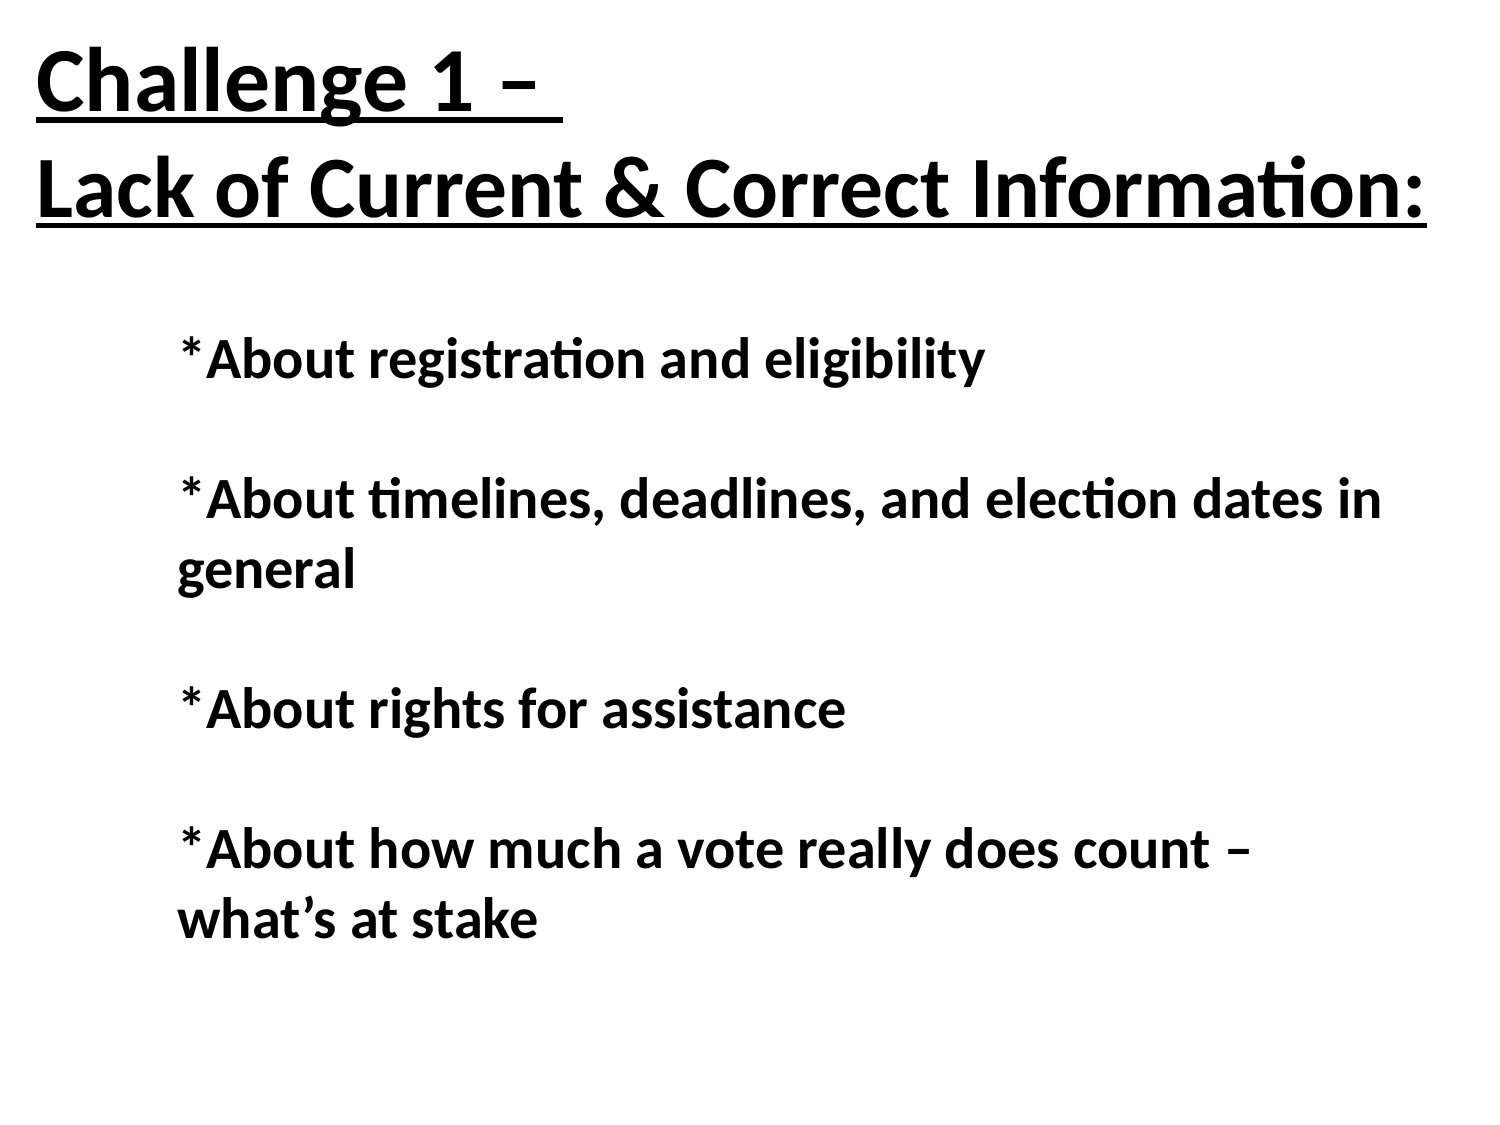

Challenge 1 –
Lack of Current & Correct Information:
*About registration and eligibility
*About timelines, deadlines, and election dates in general

*About rights for assistance

*About how much a vote really does count –    what’s at stake